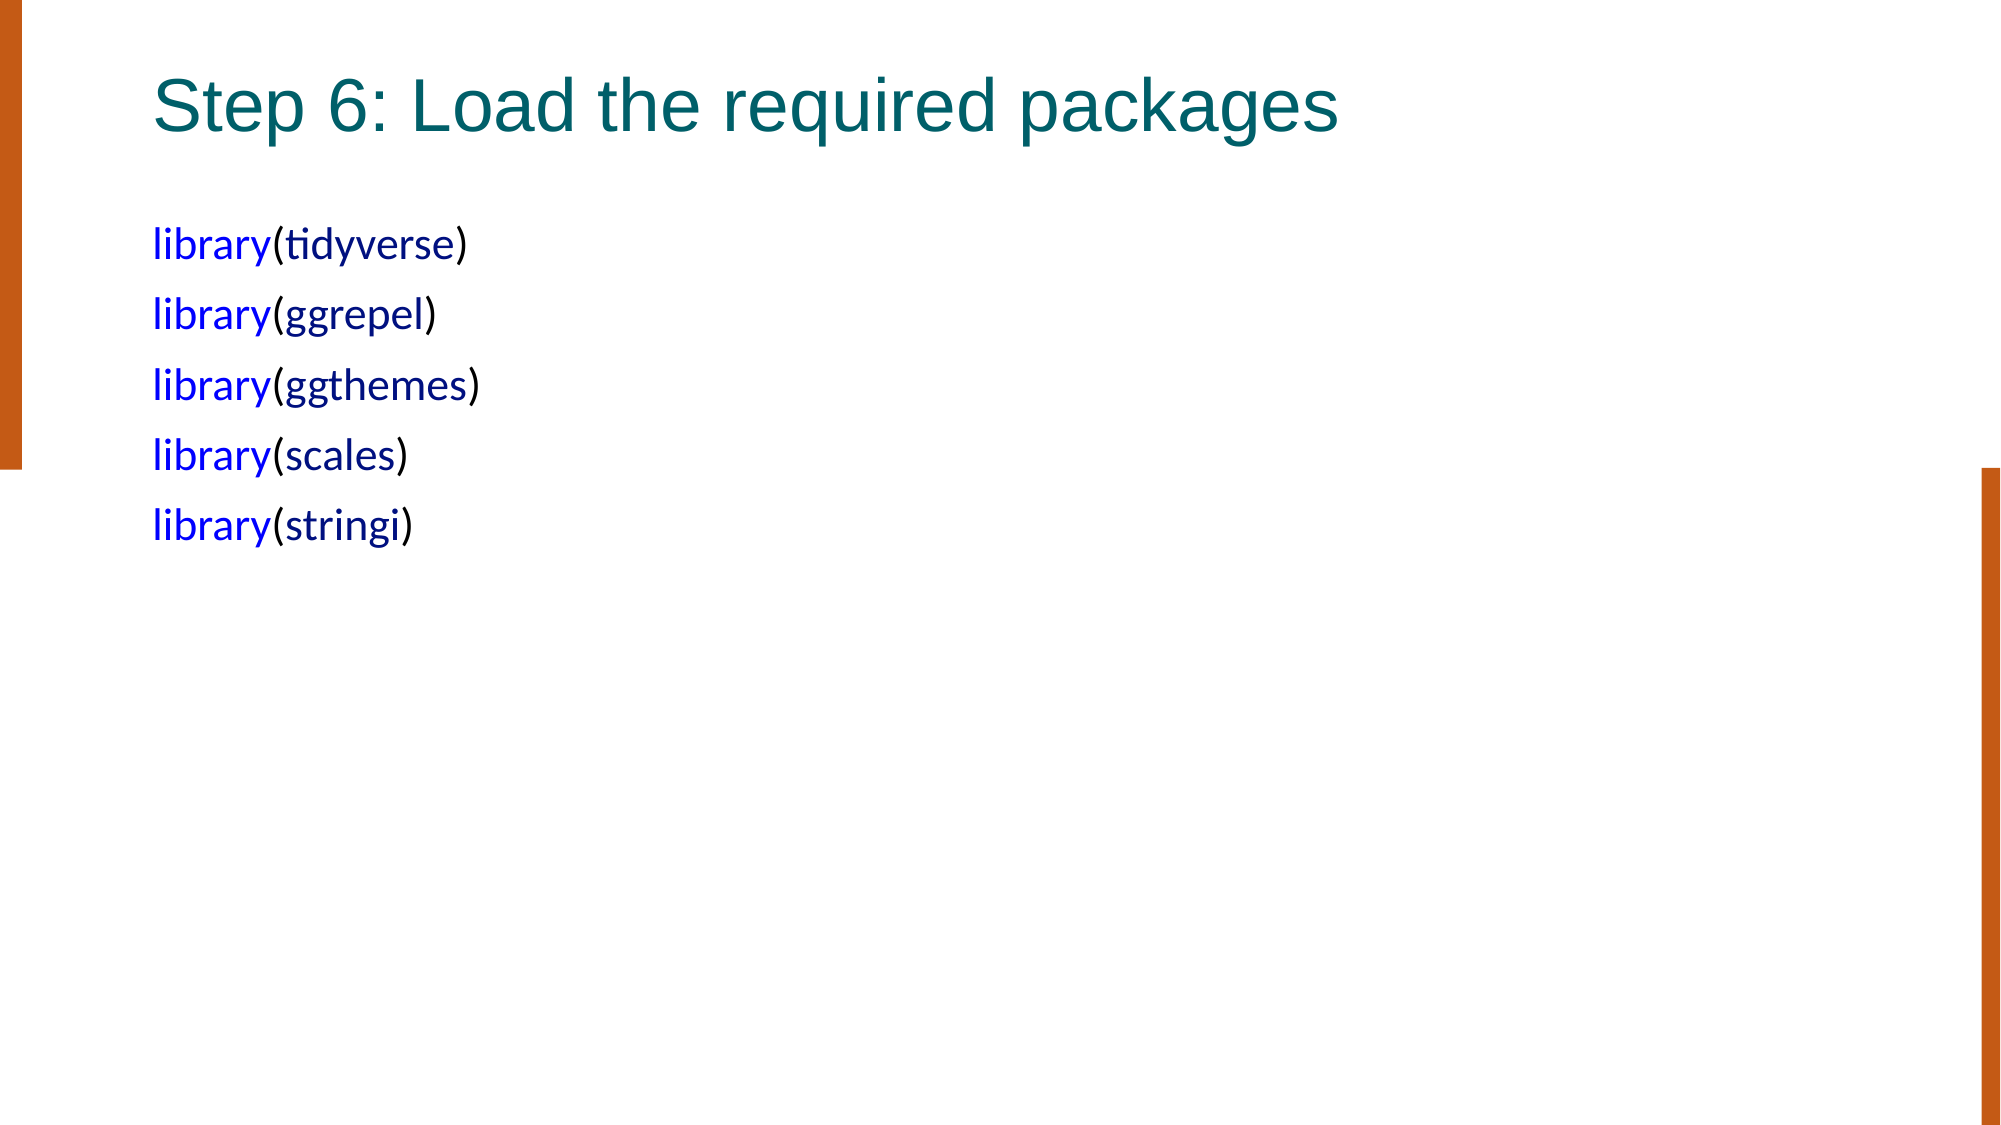

# Step 6: Load the required packages
library(tidyverse)
library(ggrepel)
library(ggthemes)
library(scales)
library(stringi)